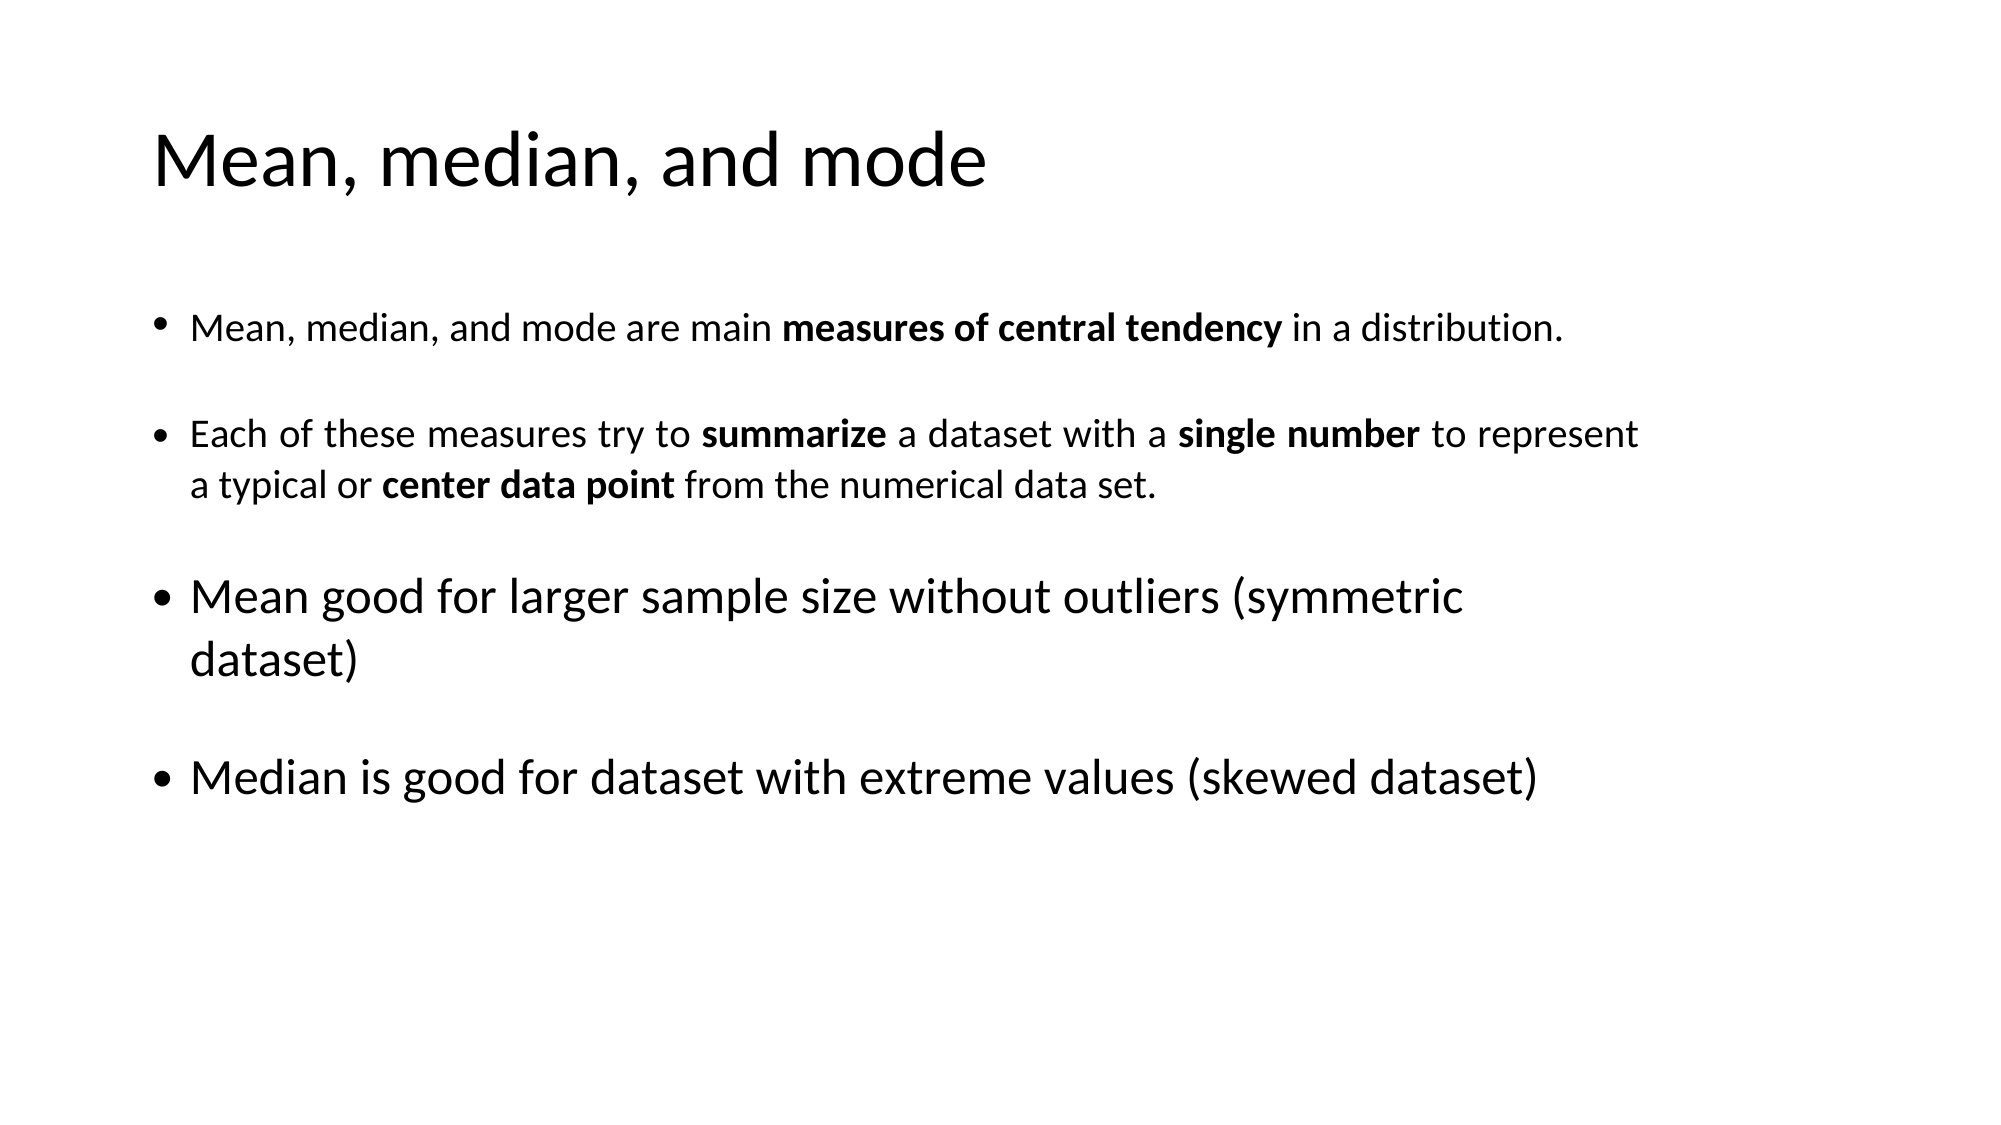

Mean, median, and mode
•
Mean, median, and mode are main measures of central tendency in a distribution.
•
Each of these measures try to summarize a dataset with a single number to represent
a typical or center data point from the numerical data set.
•
Mean good for larger sample size without outliers (symmetric
dataset)
•
Median is good for dataset with extreme values (skewed dataset)